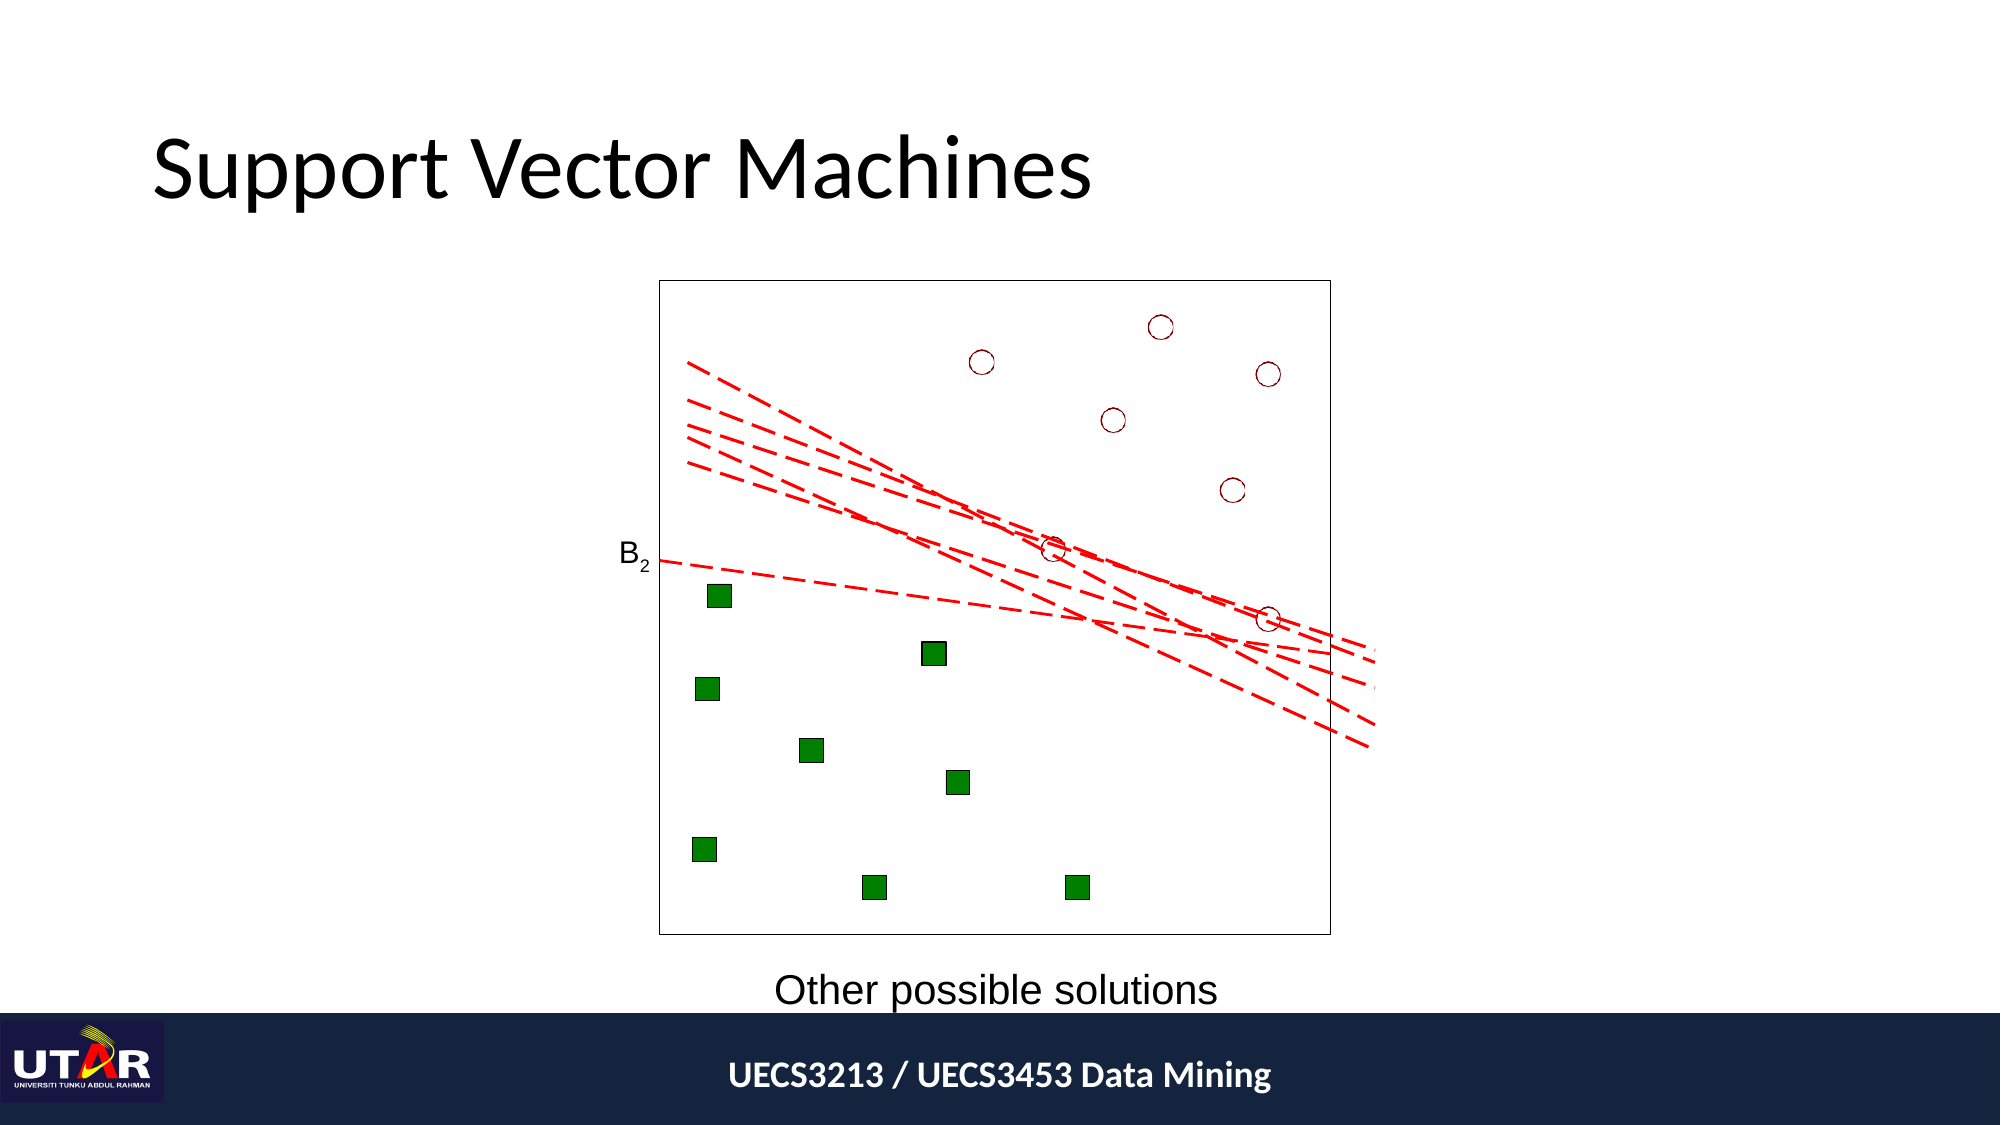

# Support Vector Machines

B2

Other possible solutions

UECS3213 / UECS3453 Data Mining
52